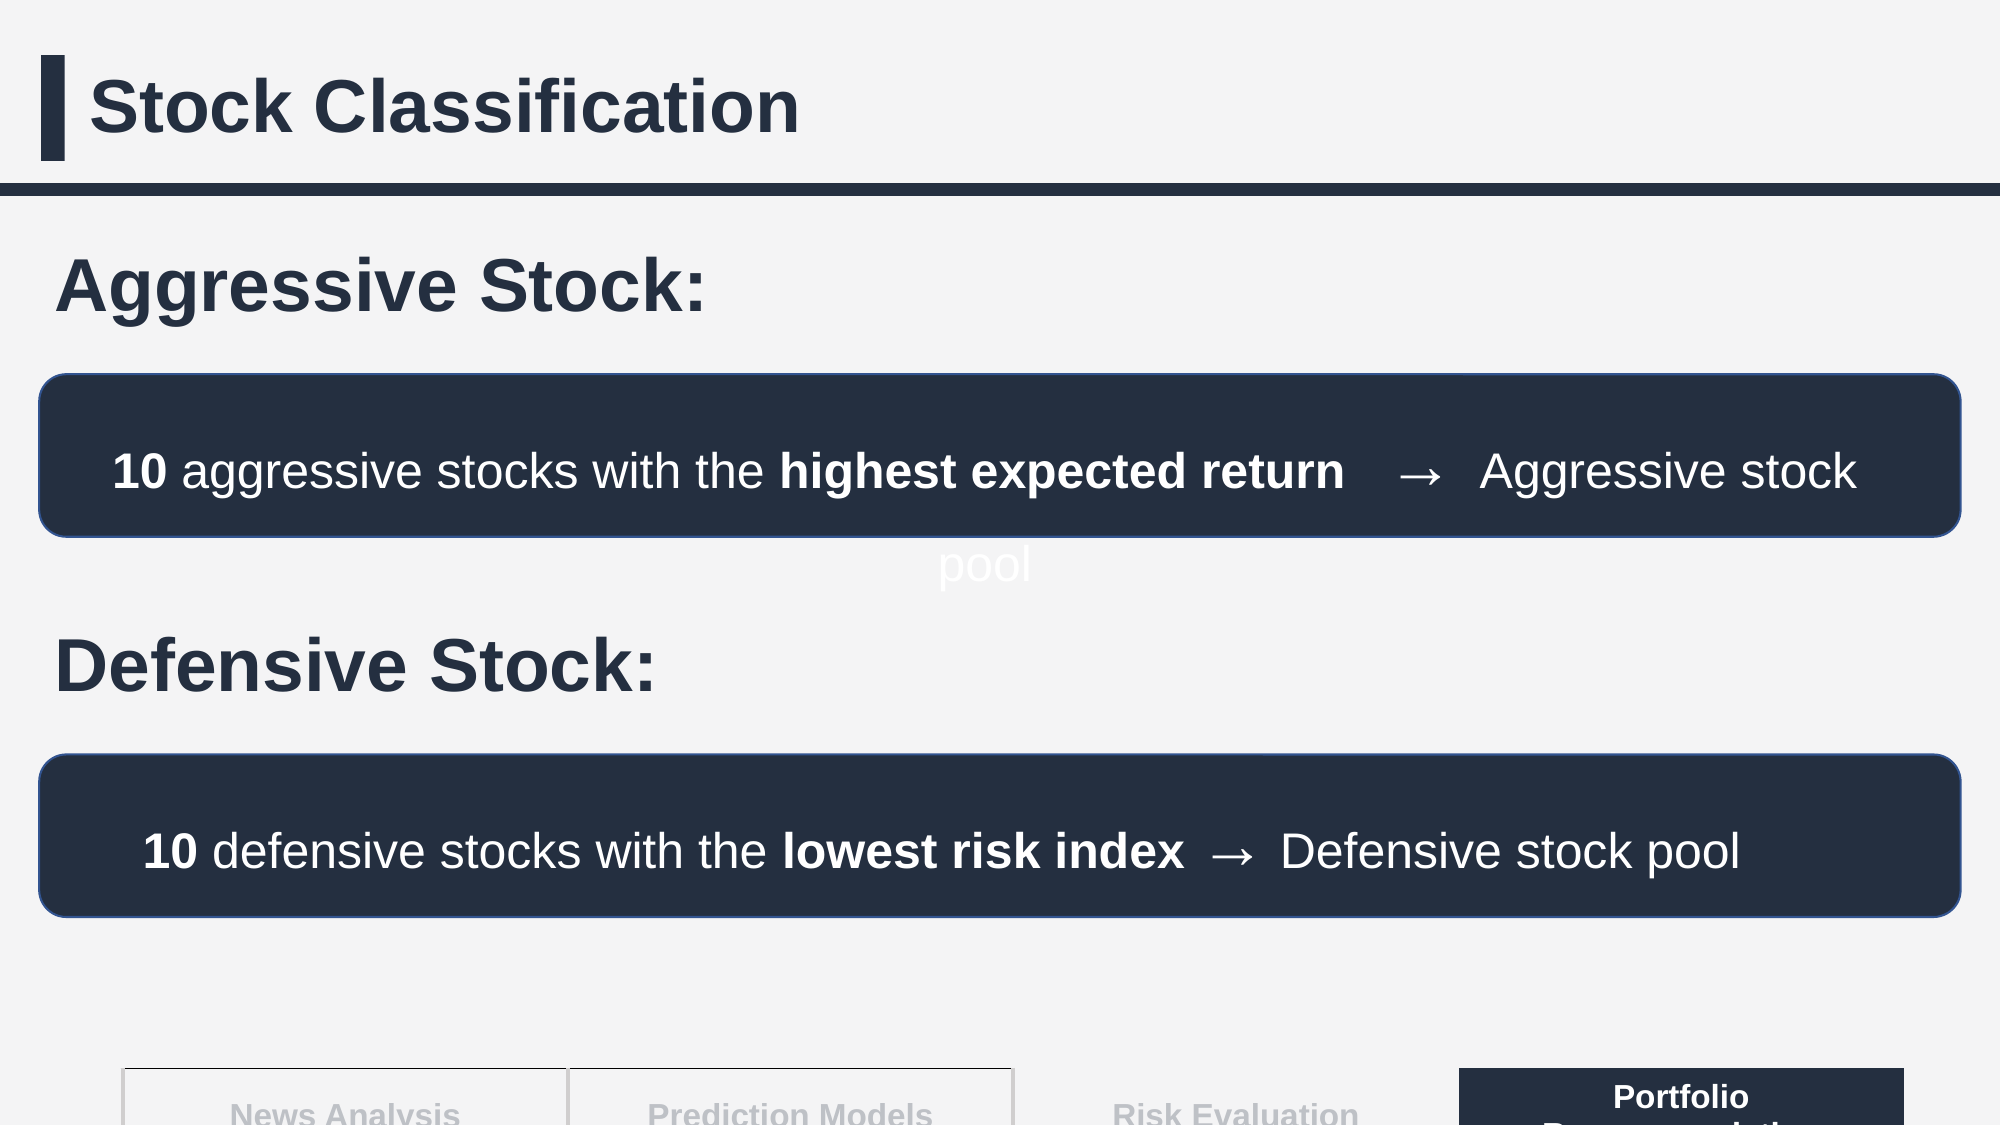

# Stock Classification
Aggressive Stock:

10 aggressive stocks with the highest expected return   →  Aggressive stock pool
Defensive Stock:

10 defensive stocks with the lowest risk index → Defensive stock pool